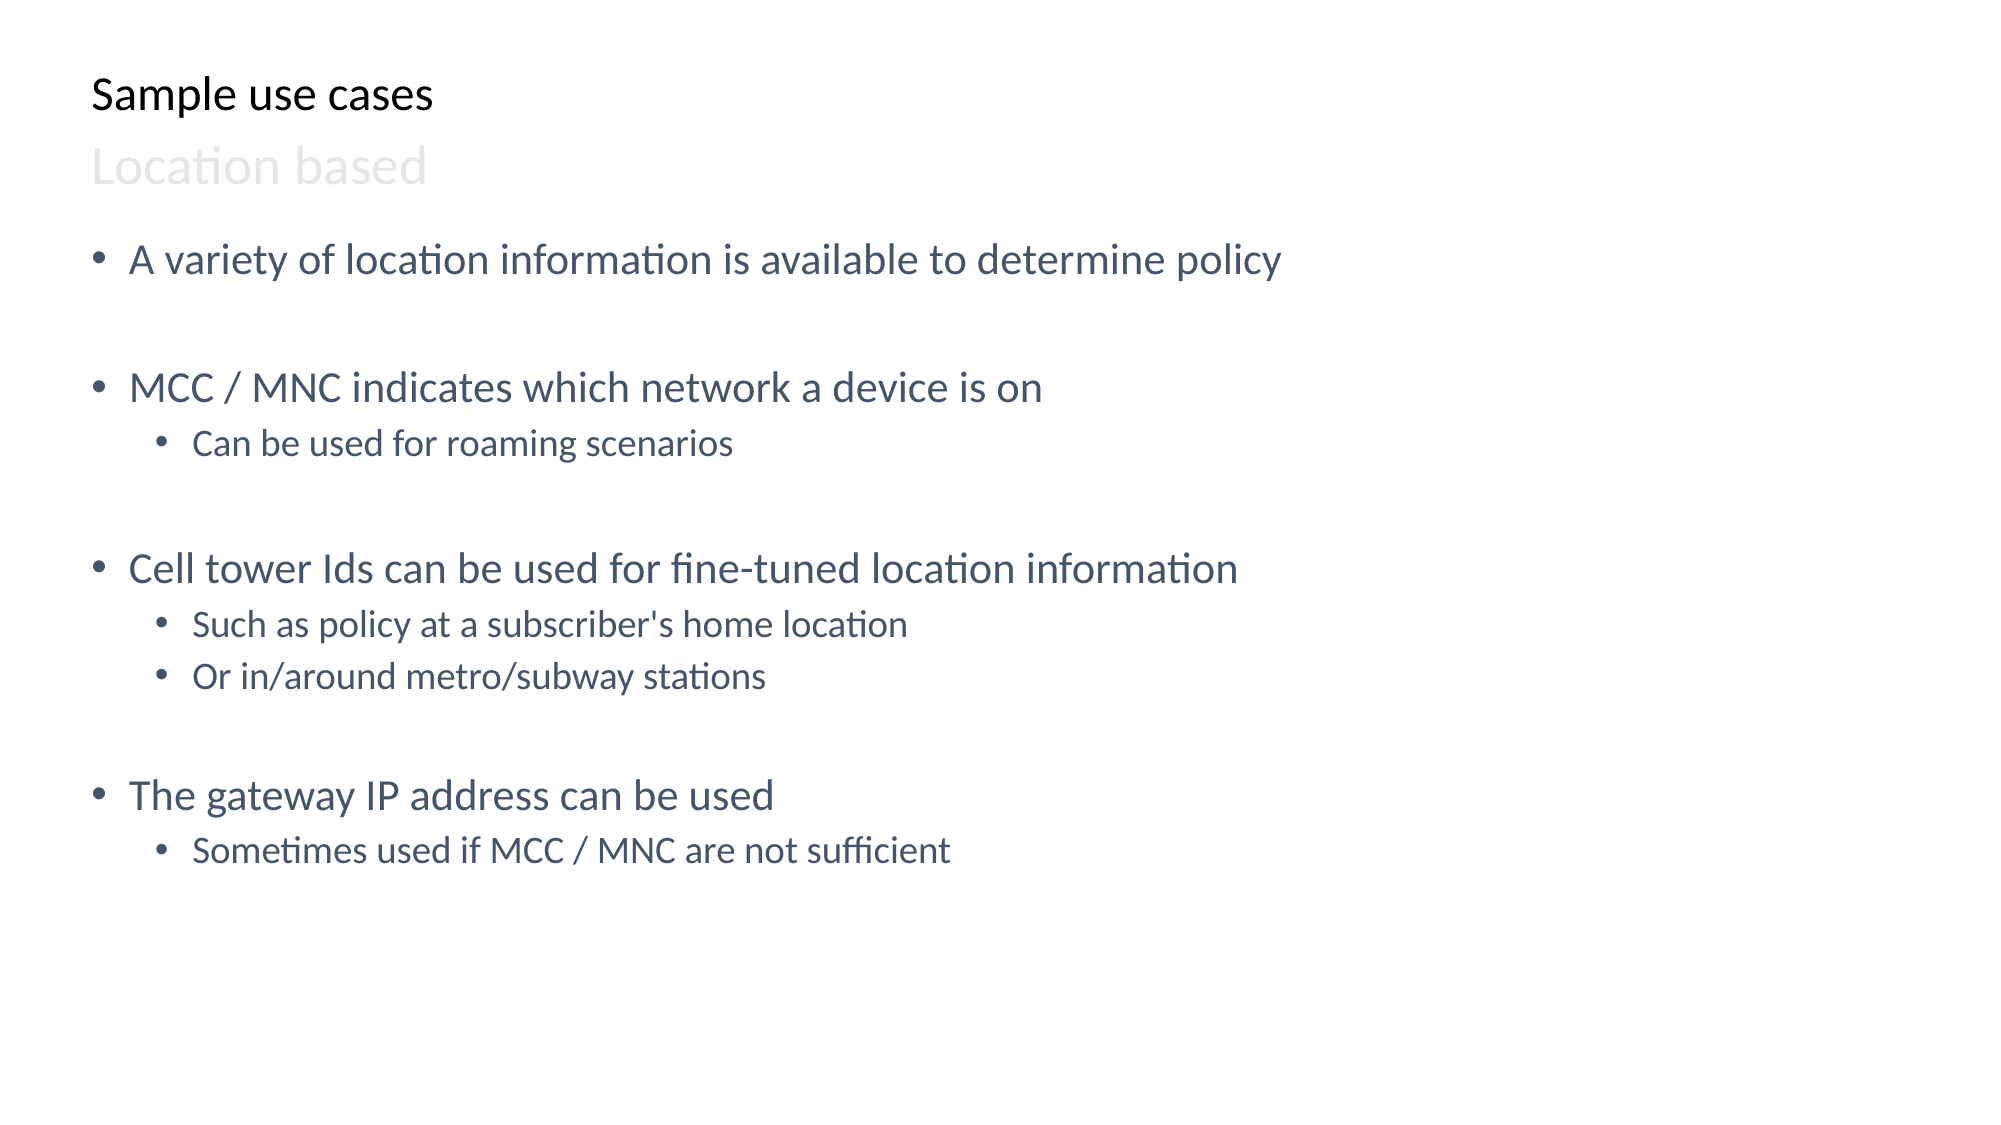

# Sample use cases
Location based
A variety of location information is available to determine policy

MCC / MNC indicates which network a device is on
Can be used for roaming scenarios

Cell tower Ids can be used for fine-tuned location information
Such as policy at a subscriber's home location
Or in/around metro/subway stations

The gateway IP address can be used
Sometimes used if MCC / MNC are not sufficient